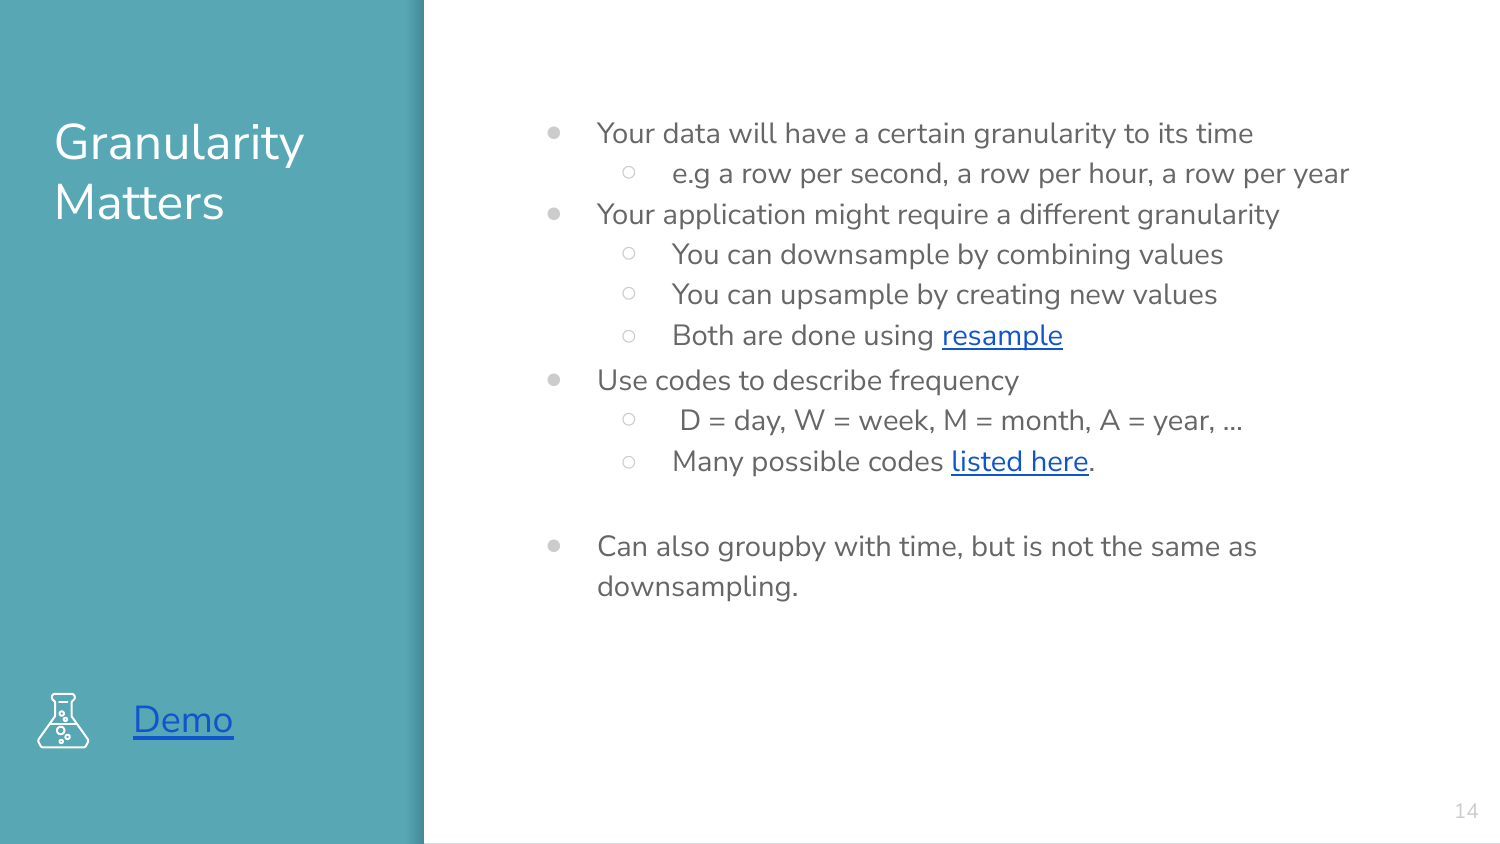

# Granularity Matters
Your data will have a certain granularity to its time
e.g a row per second, a row per hour, a row per year
Your application might require a different granularity
You can downsample by combining values
You can upsample by creating new values
Both are done using resample
Use codes to describe frequency
 D = day, W = week, M = month, A = year, …
Many possible codes listed here.
Can also groupby with time, but is not the same as downsampling.

Demo
14